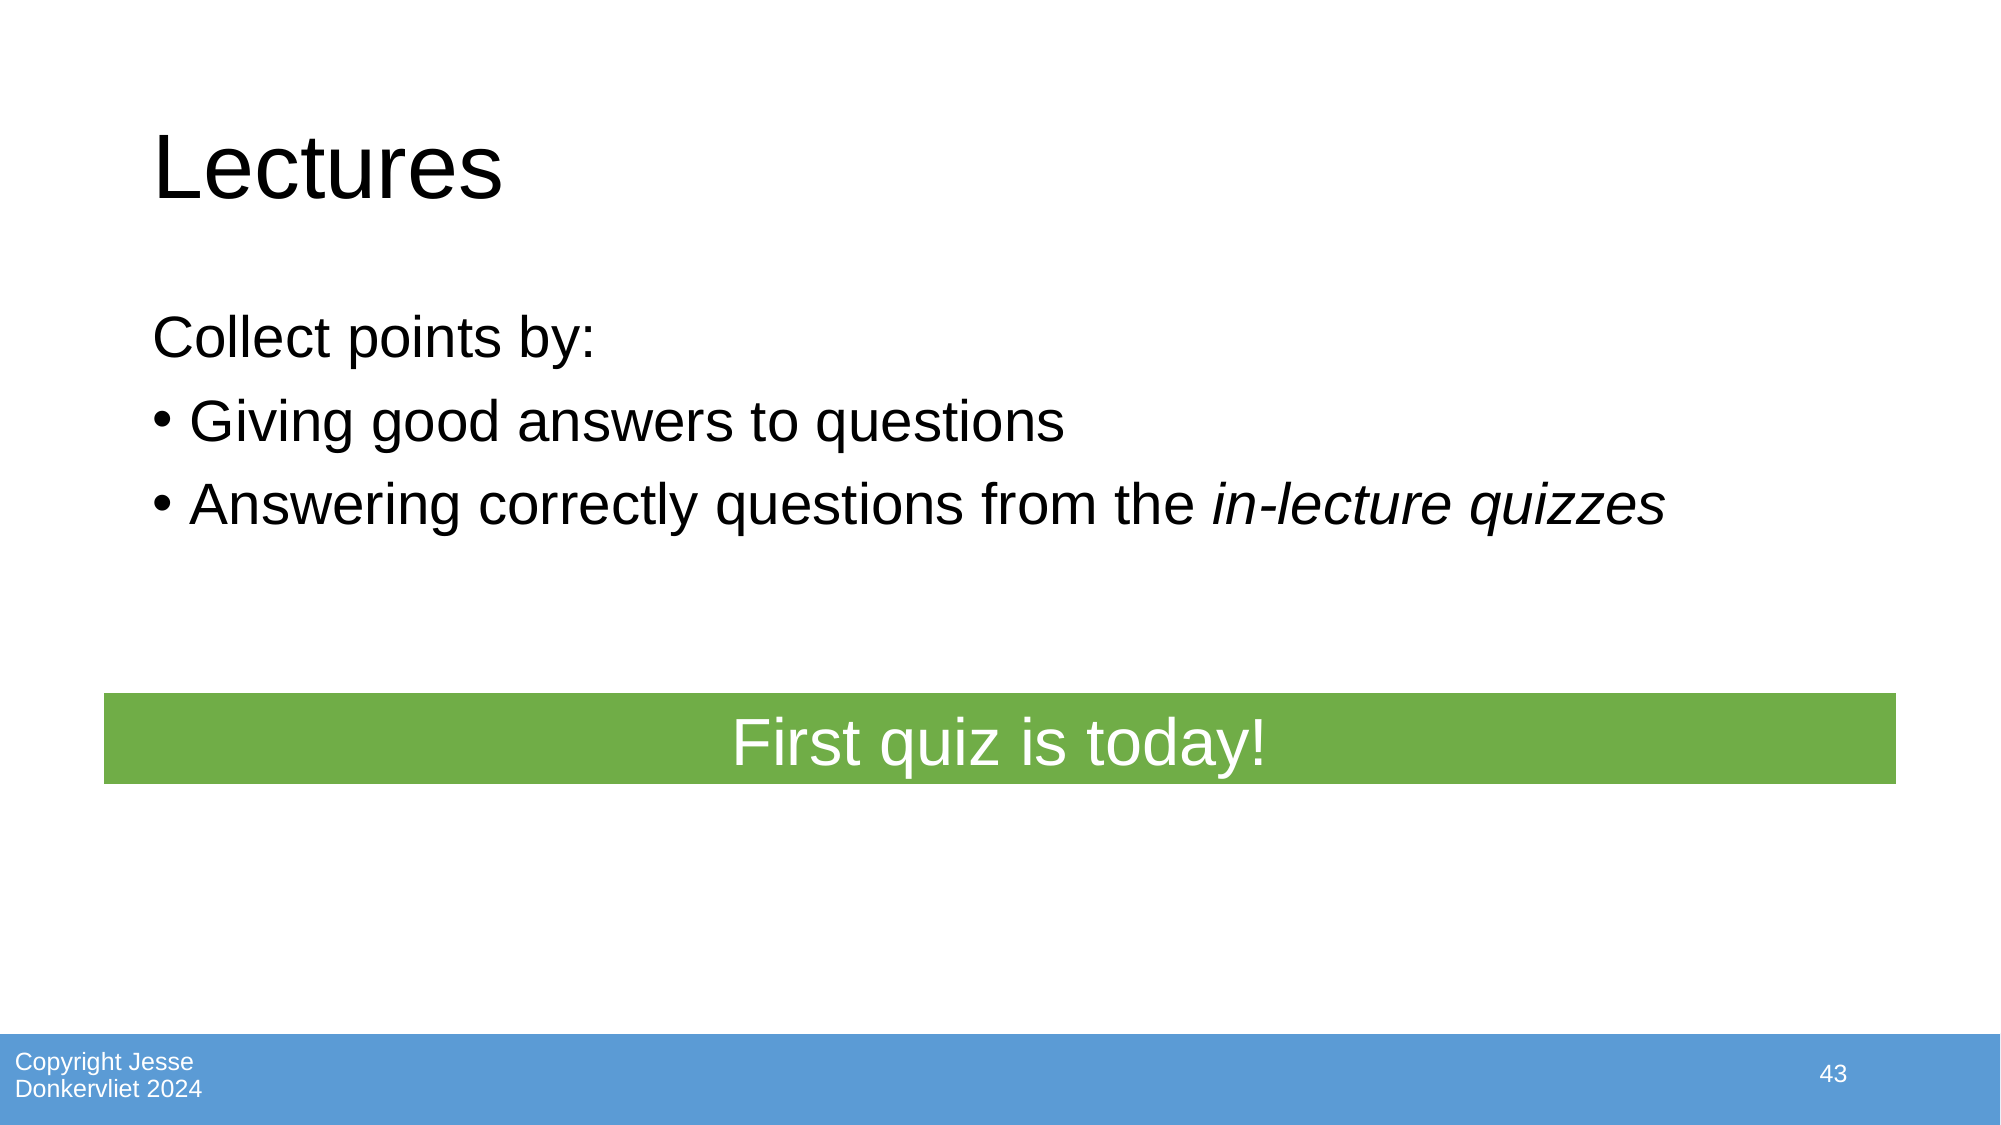

# Lectures
Collect points by:
Giving good answers to questions
Answering correctly questions from the in-lecture quizzes

First quiz is today!

43